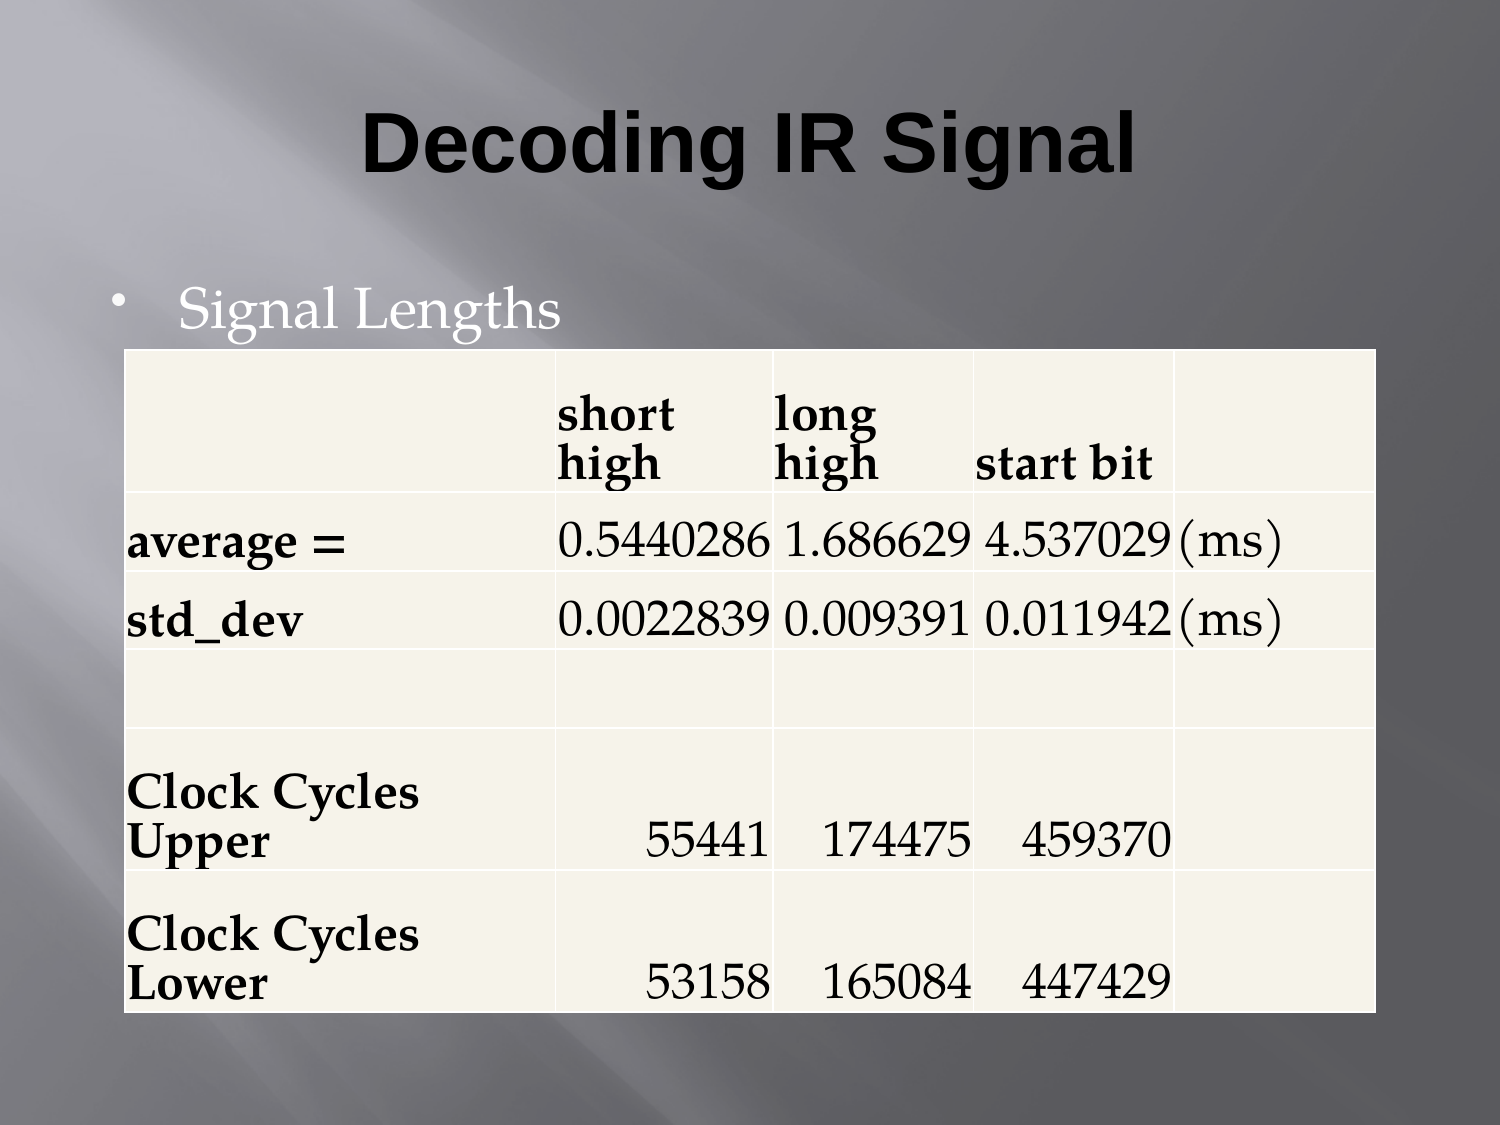

# Decoding IR Signal
Signal Lengths
|  | short high | long high | start bit |  |
| --- | --- | --- | --- | --- |
| average = | 0.5440286 | 1.686629 | 4.537029 | (ms) |
| std\_dev | 0.0022839 | 0.009391 | 0.011942 | (ms) |
|  |  |  |  |  |
| Clock Cycles Upper | 55441 | 174475 | 459370 |  |
| Clock Cycles Lower | 53158 | 165084 | 447429 |  |